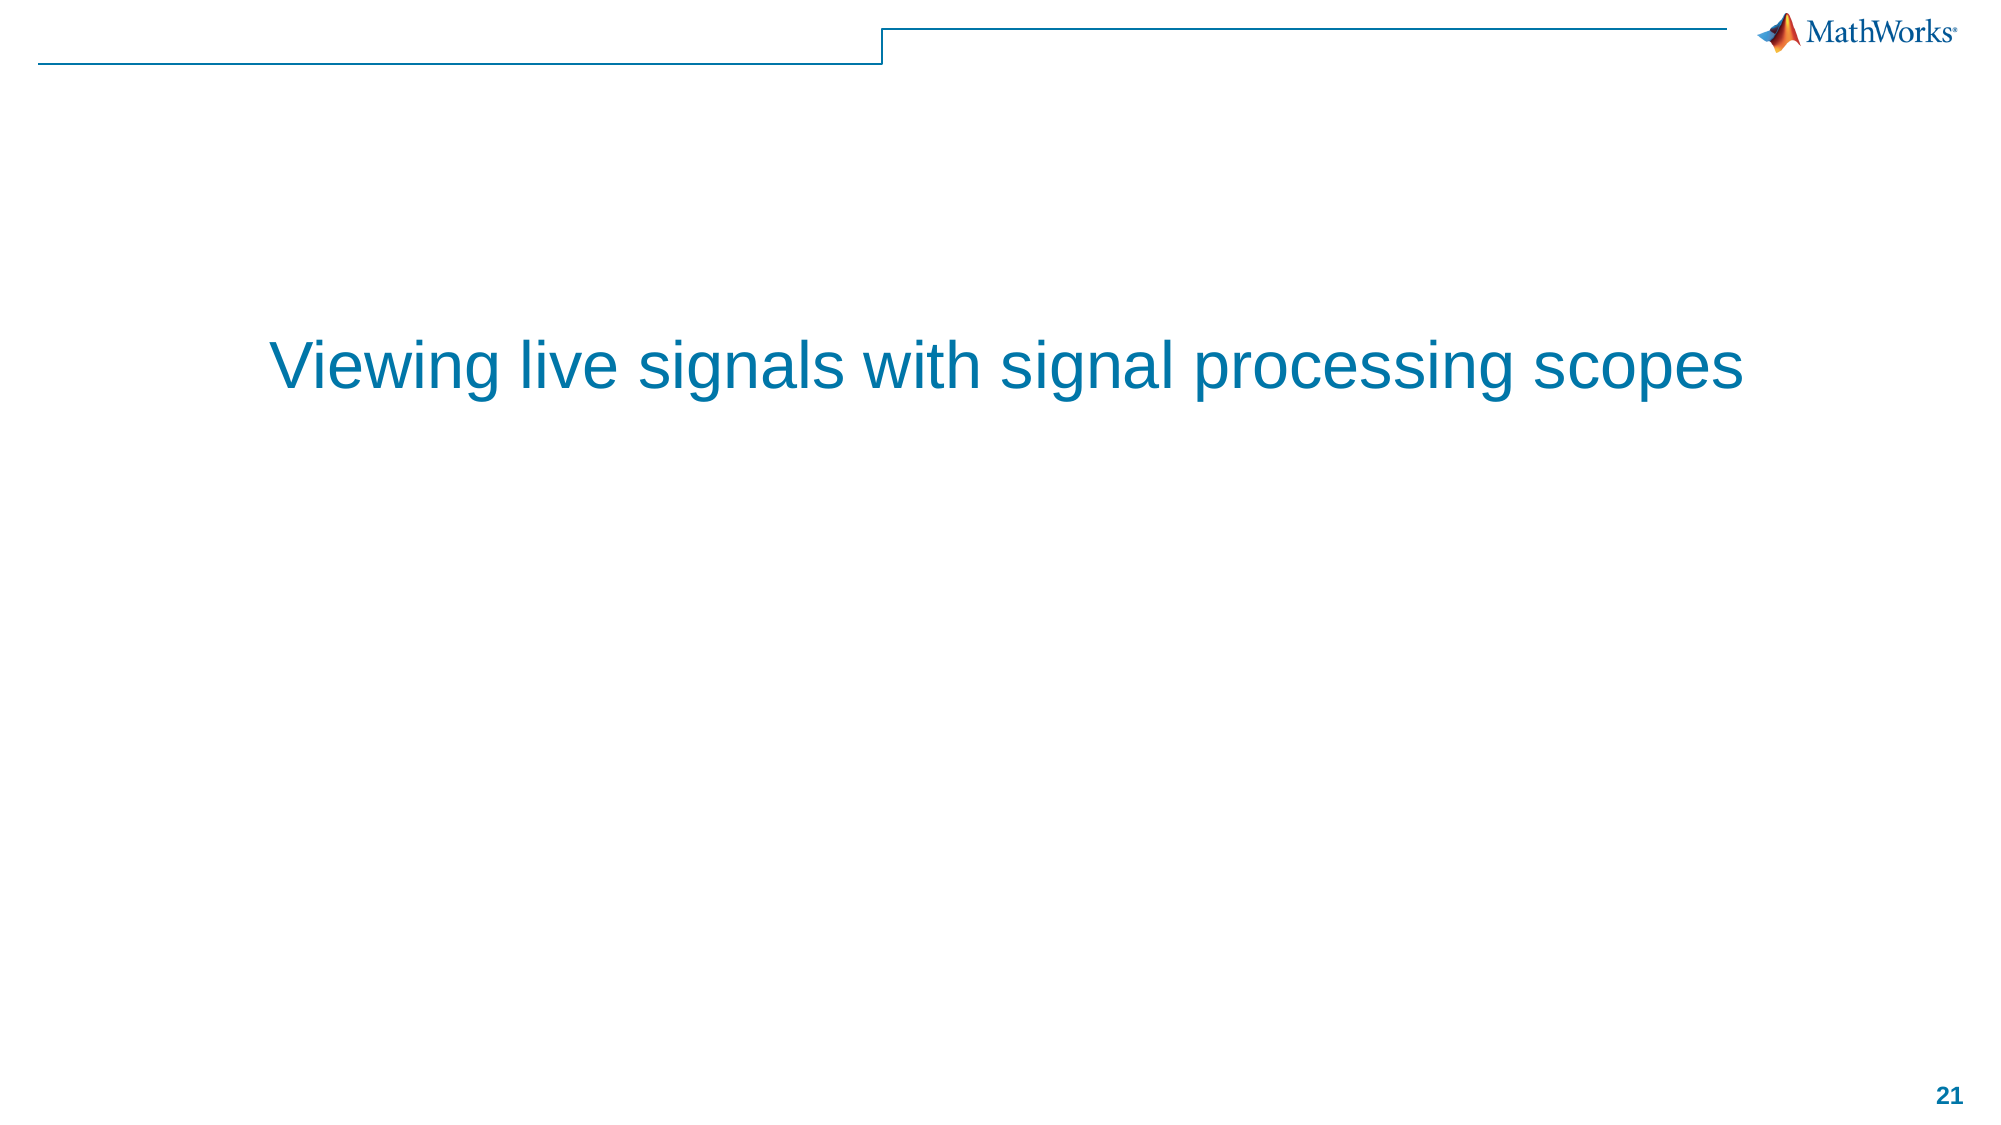

# Viewing live signals with signal processing scopes